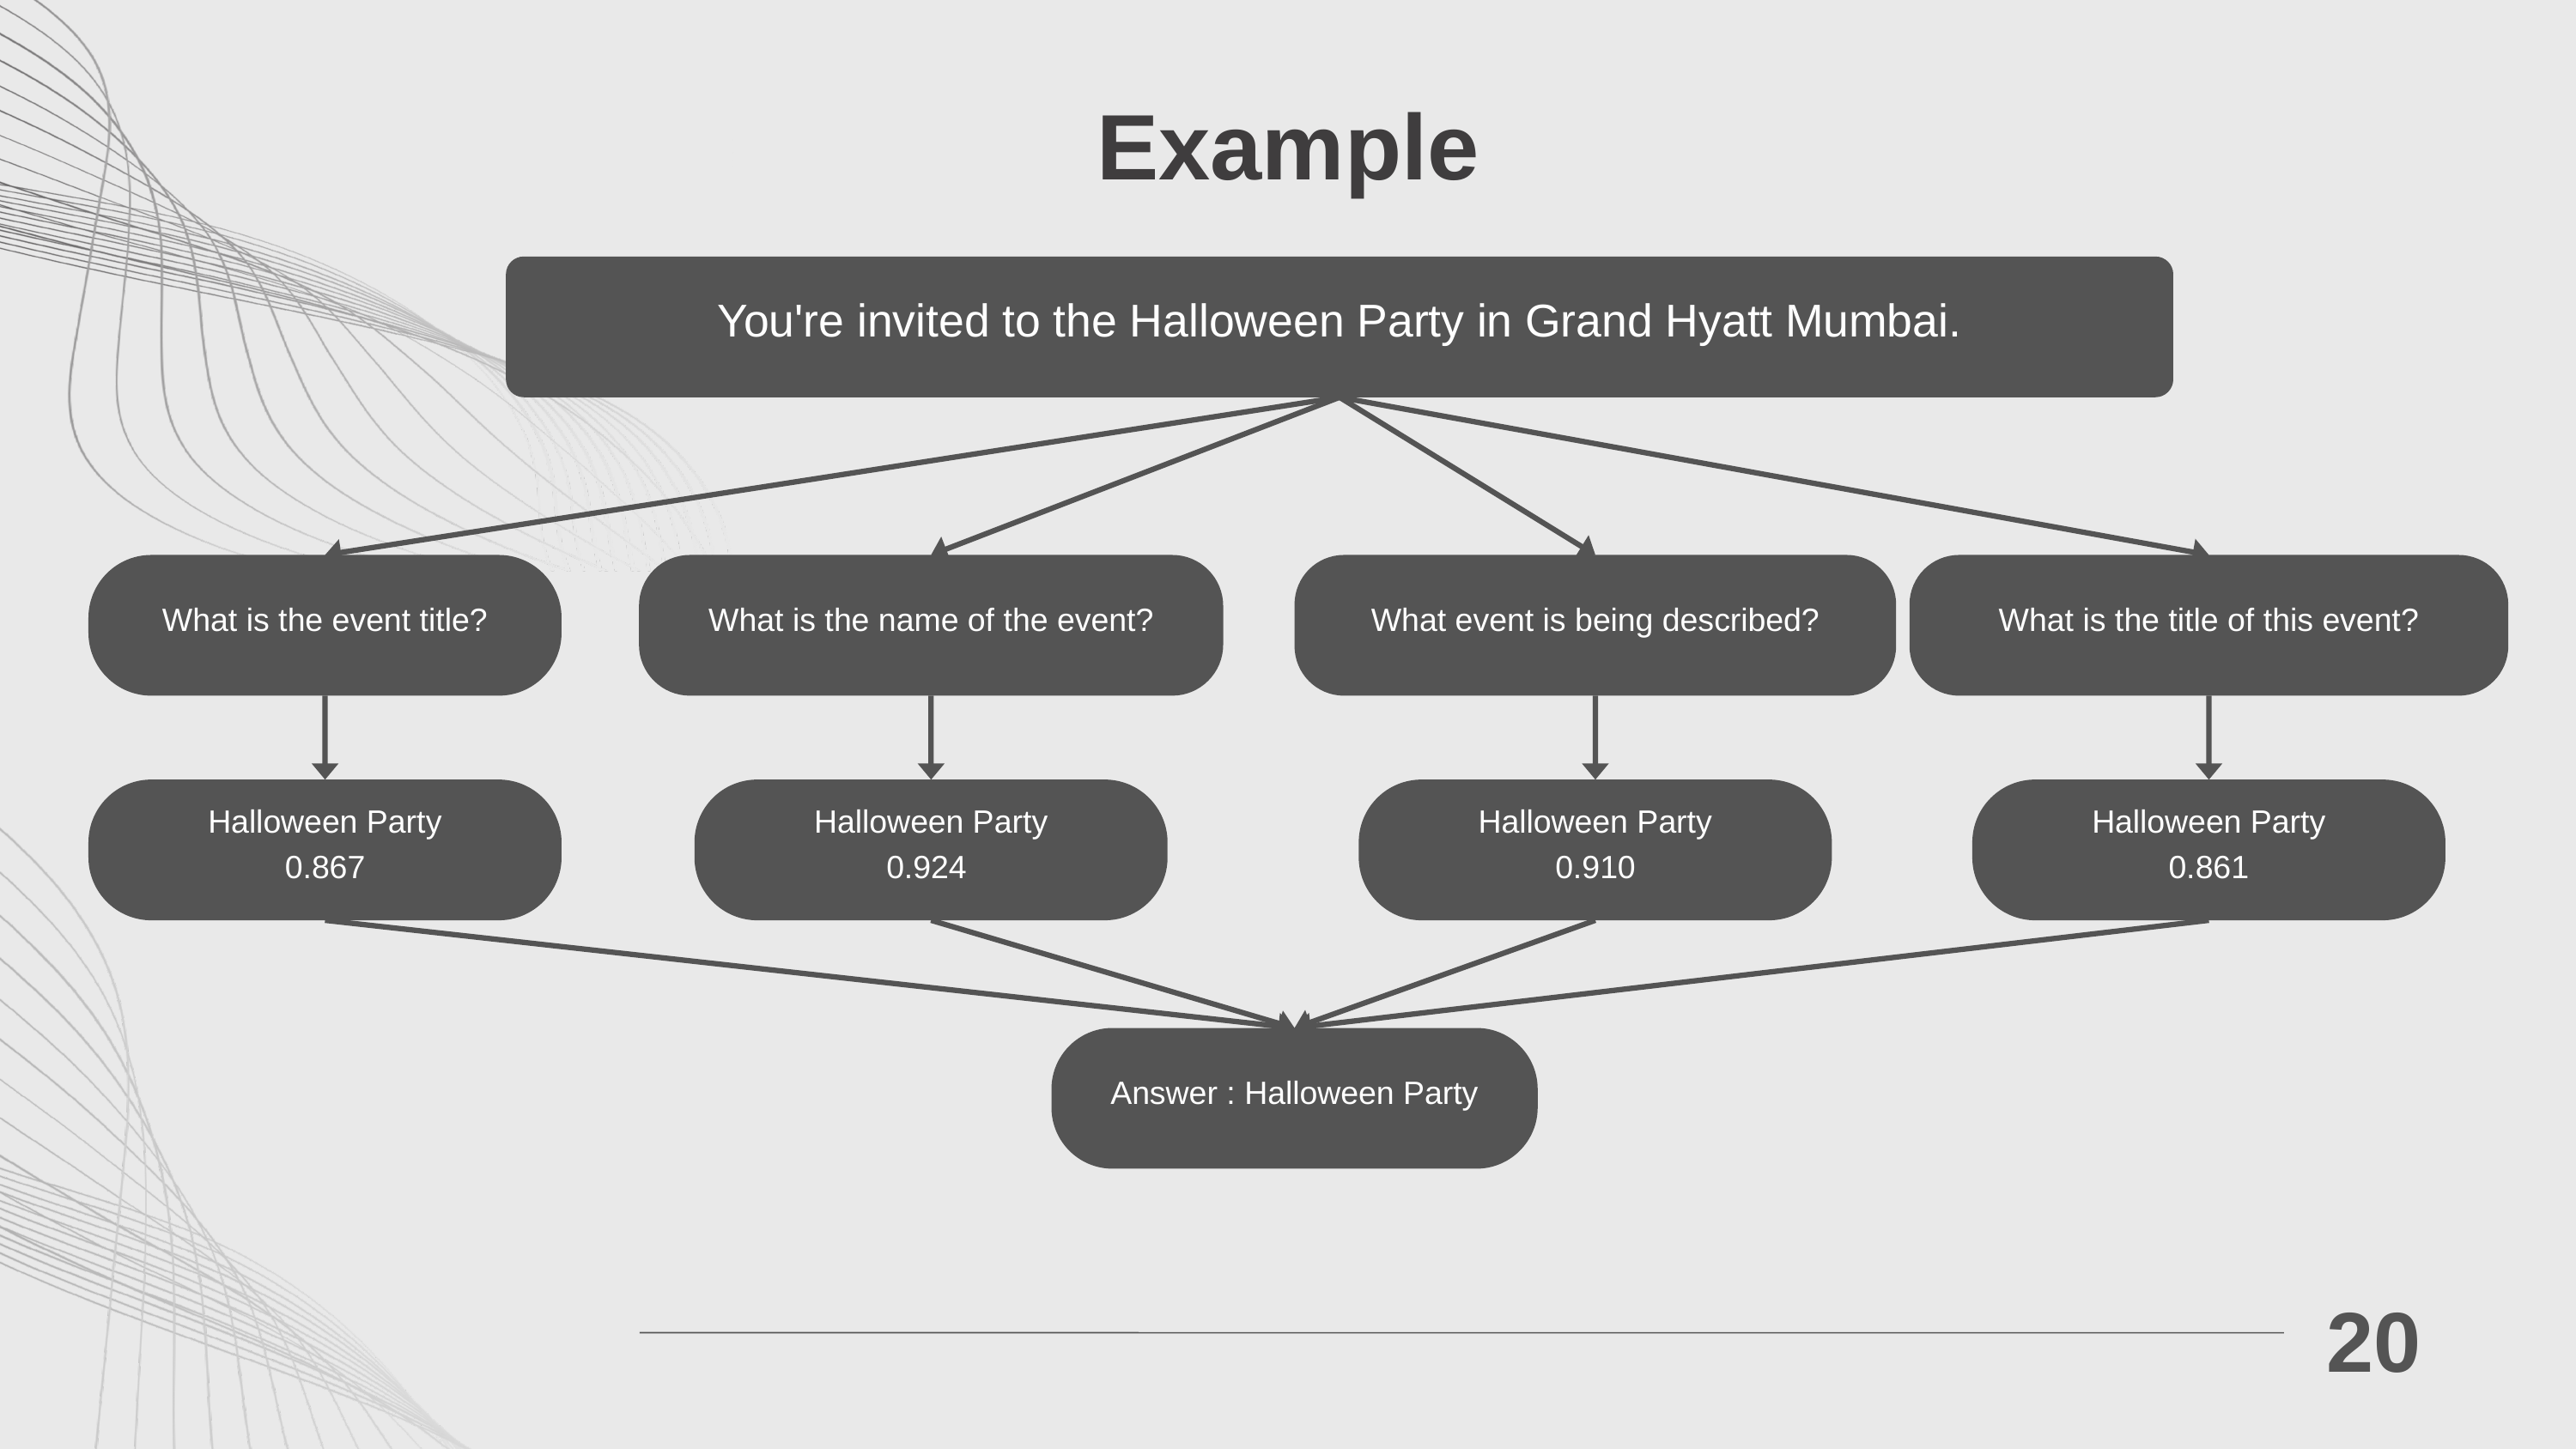

Example

You're invited to the Halloween Party in Grand Hyatt Mumbai.

What is the event title?

What is the name of the event?

What event is being described?

What is the title of this event?

Halloween Party
0.867

Halloween Party
0.924

Halloween Party
0.910

Halloween Party
0.861

Answer : Halloween Party
20